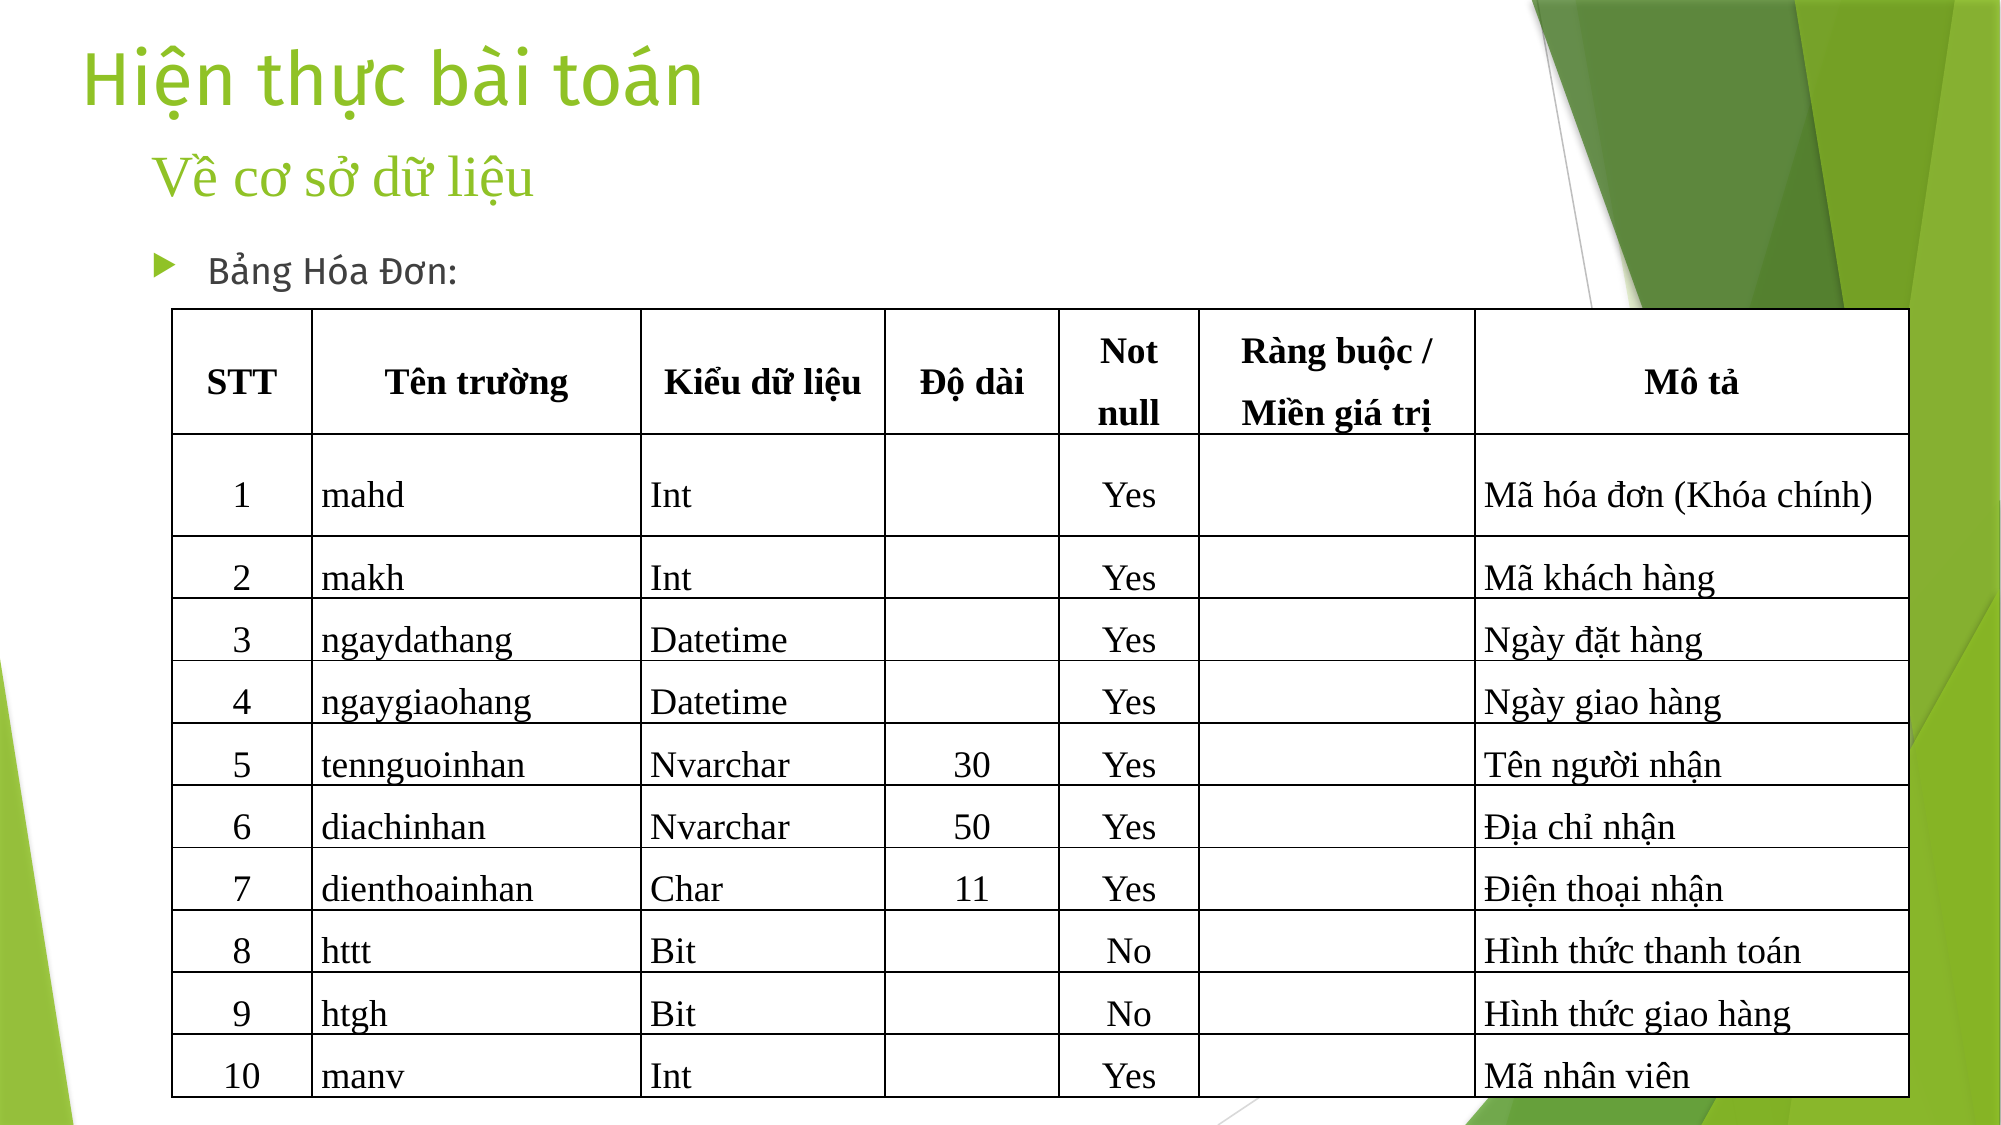

# Hiện thực bài toán
Về cơ sở dữ liệu
Bảng Hóa Đơn:

| STT | Tên trường | Kiểu dữ liệu | Độ dài | Not null | Ràng buộc / Miền giá trị | Mô tả |
| --- | --- | --- | --- | --- | --- | --- |
| 1 | mahd | Int |  | Yes |  | Mã hóa đơn (Khóa chính) |
| 2 | makh | Int |  | Yes |  | Mã khách hàng |
| 3 | ngaydathang | Datetime |  | Yes |  | Ngày đặt hàng |
| 4 | ngaygiaohang | Datetime |  | Yes |  | Ngày giao hàng |
| 5 | tennguoinhan | Nvarchar | 30 | Yes |  | Tên người nhận |
| 6 | diachinhan | Nvarchar | 50 | Yes |  | Địa chỉ nhận |
| 7 | dienthoainhan | Char | 11 | Yes |  | Điện thoại nhận |
| 8 | httt | Bit |  | No |  | Hình thức thanh toán |
| 9 | htgh | Bit |  | No |  | Hình thức giao hàng |
| 10 | manv | Int |  | Yes |  | Mã nhân viên |